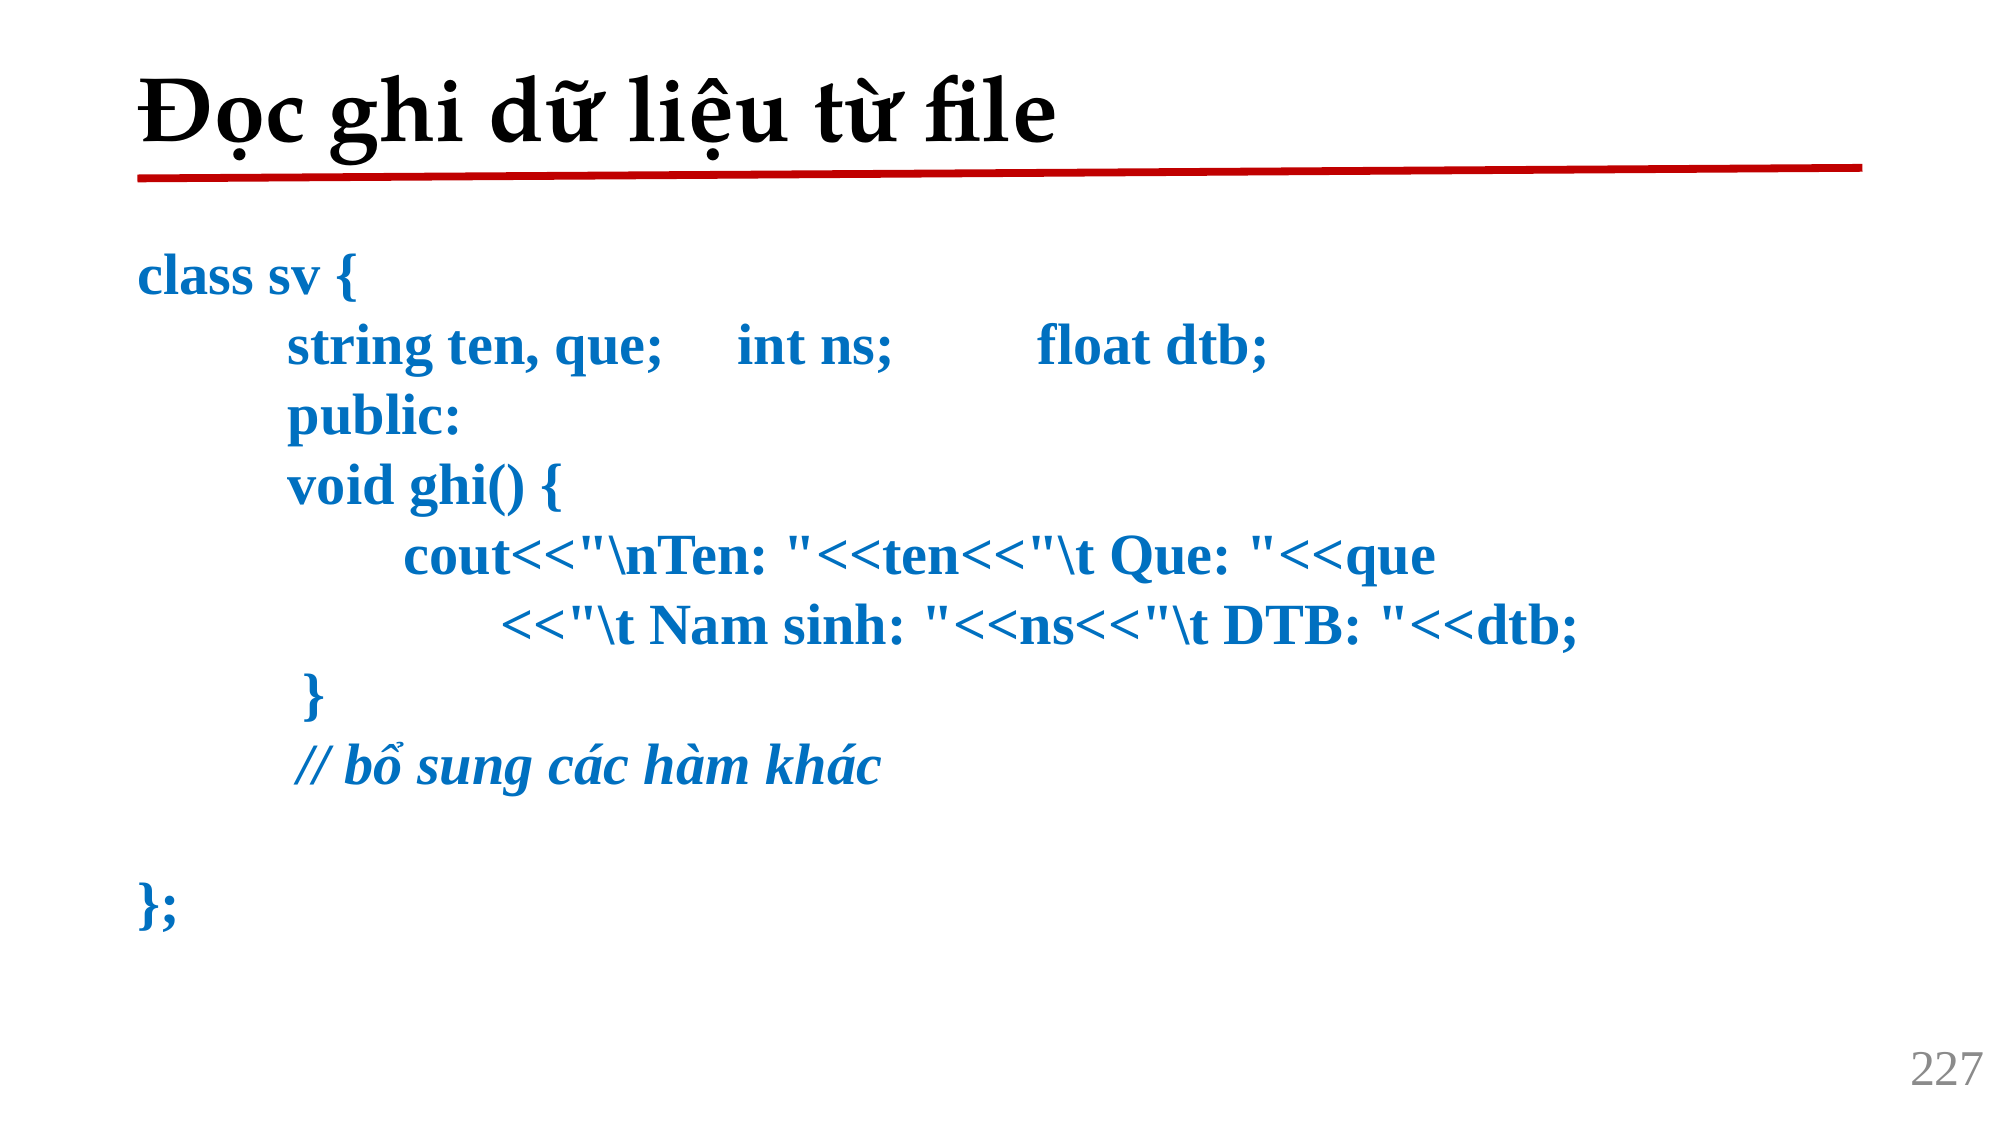

# Đọc ghi dữ liệu từ file
class sv {
	string ten, que; 	int ns;	float dtb;
	public:
	void ghi() {
	        cout<<"\nTen: "<<ten<<"\t Que: "<<que
                         <<"\t Nam sinh: "<<ns<<"\t DTB: "<<dtb;
	 }
           // bổ sung các hàm khác

};

227